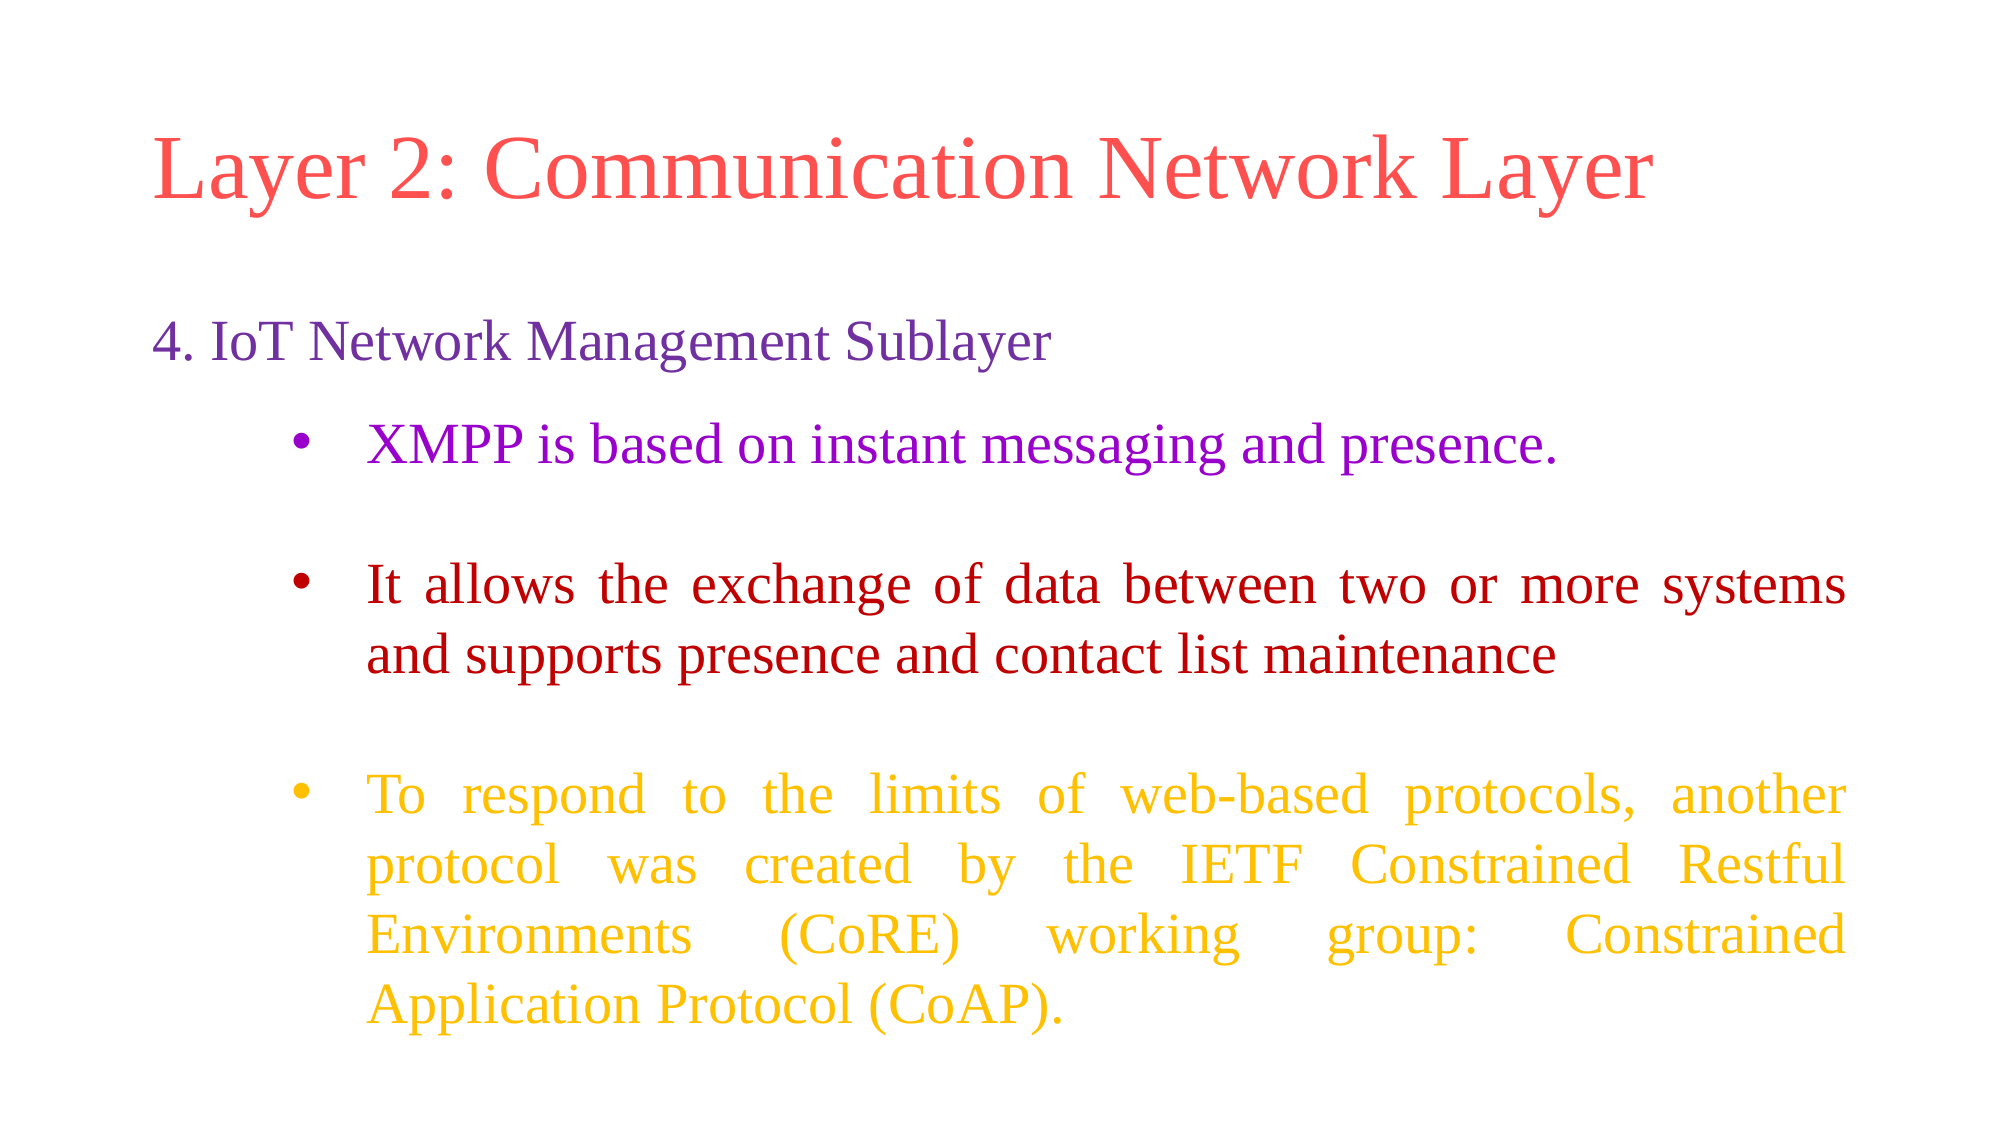

# Layer 2: Communication Network Layer
4. IoT Network Management Sublayer
XMPP is based on instant messaging and presence.

It allows the exchange of data between two or more systems and supports presence and contact list maintenance

To respond to the limits of web-based protocols, another protocol was created by the IETF Constrained Restful Environments (CoRE) working group: Constrained Application Protocol (CoAP).